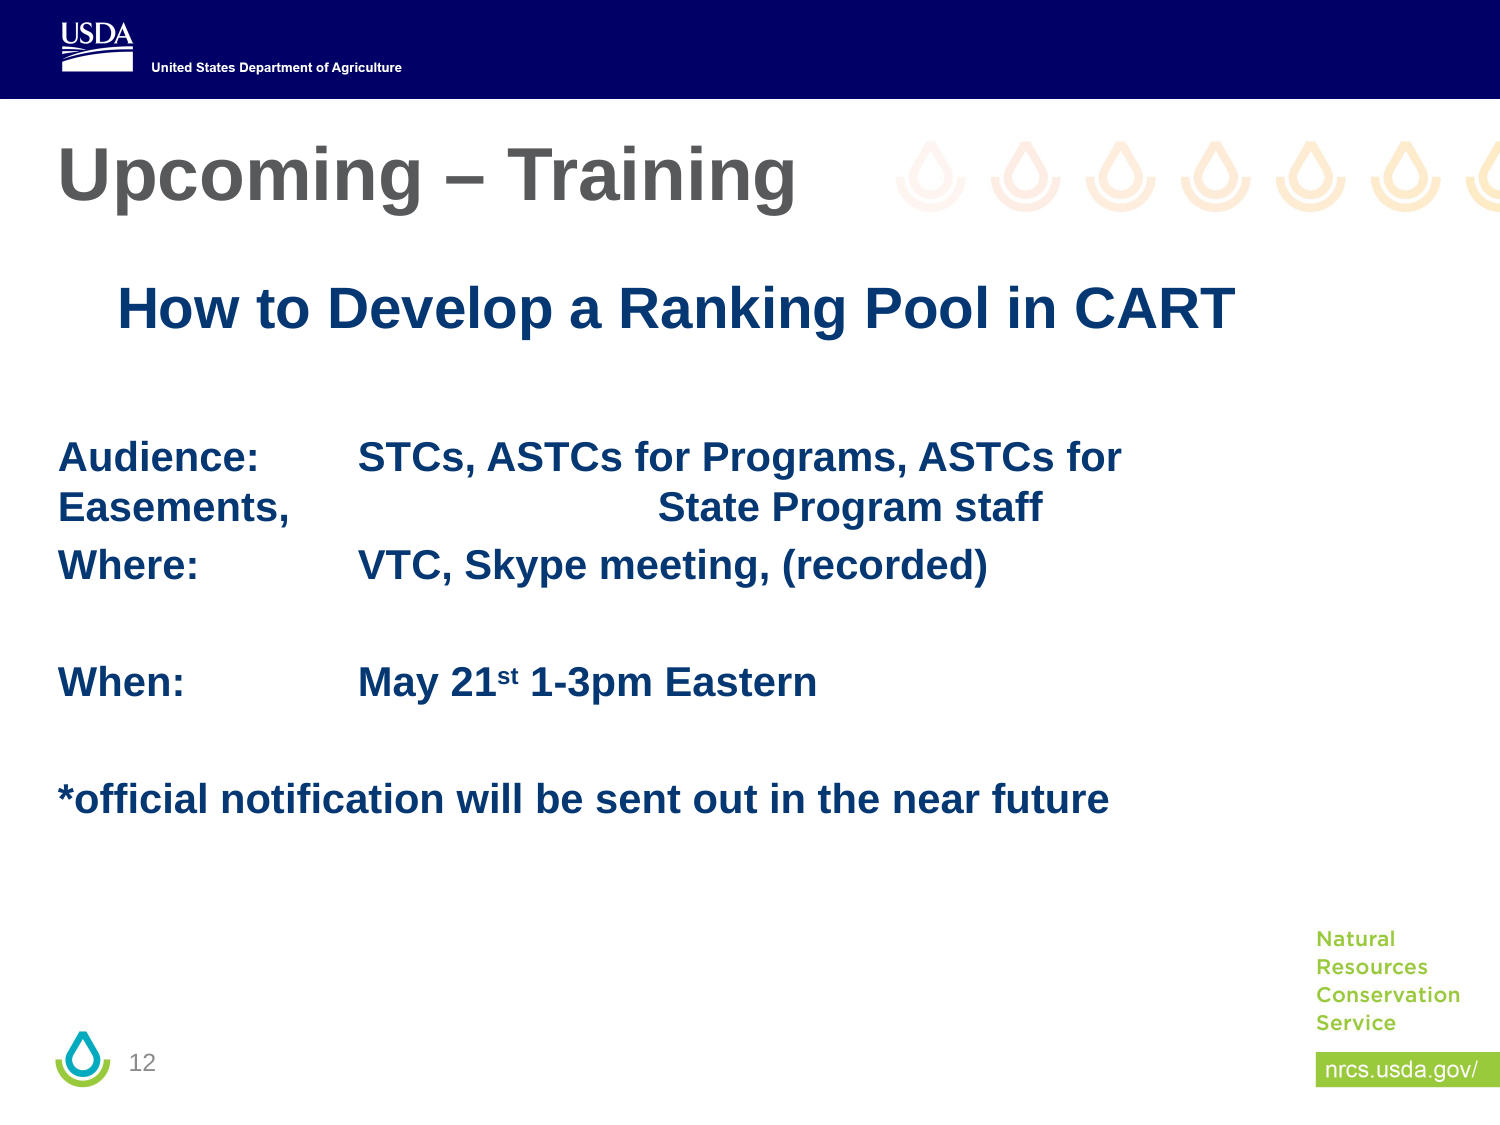

# Upcoming – Training
How to Develop a Ranking Pool in CART

Audience: 	STCs, ASTCs for Programs, ASTCs for Easements, 			State Program staff
Where:		VTC, Skype meeting, (recorded)

When: 		May 21st 1-3pm Eastern

*official notification will be sent out in the near future

12